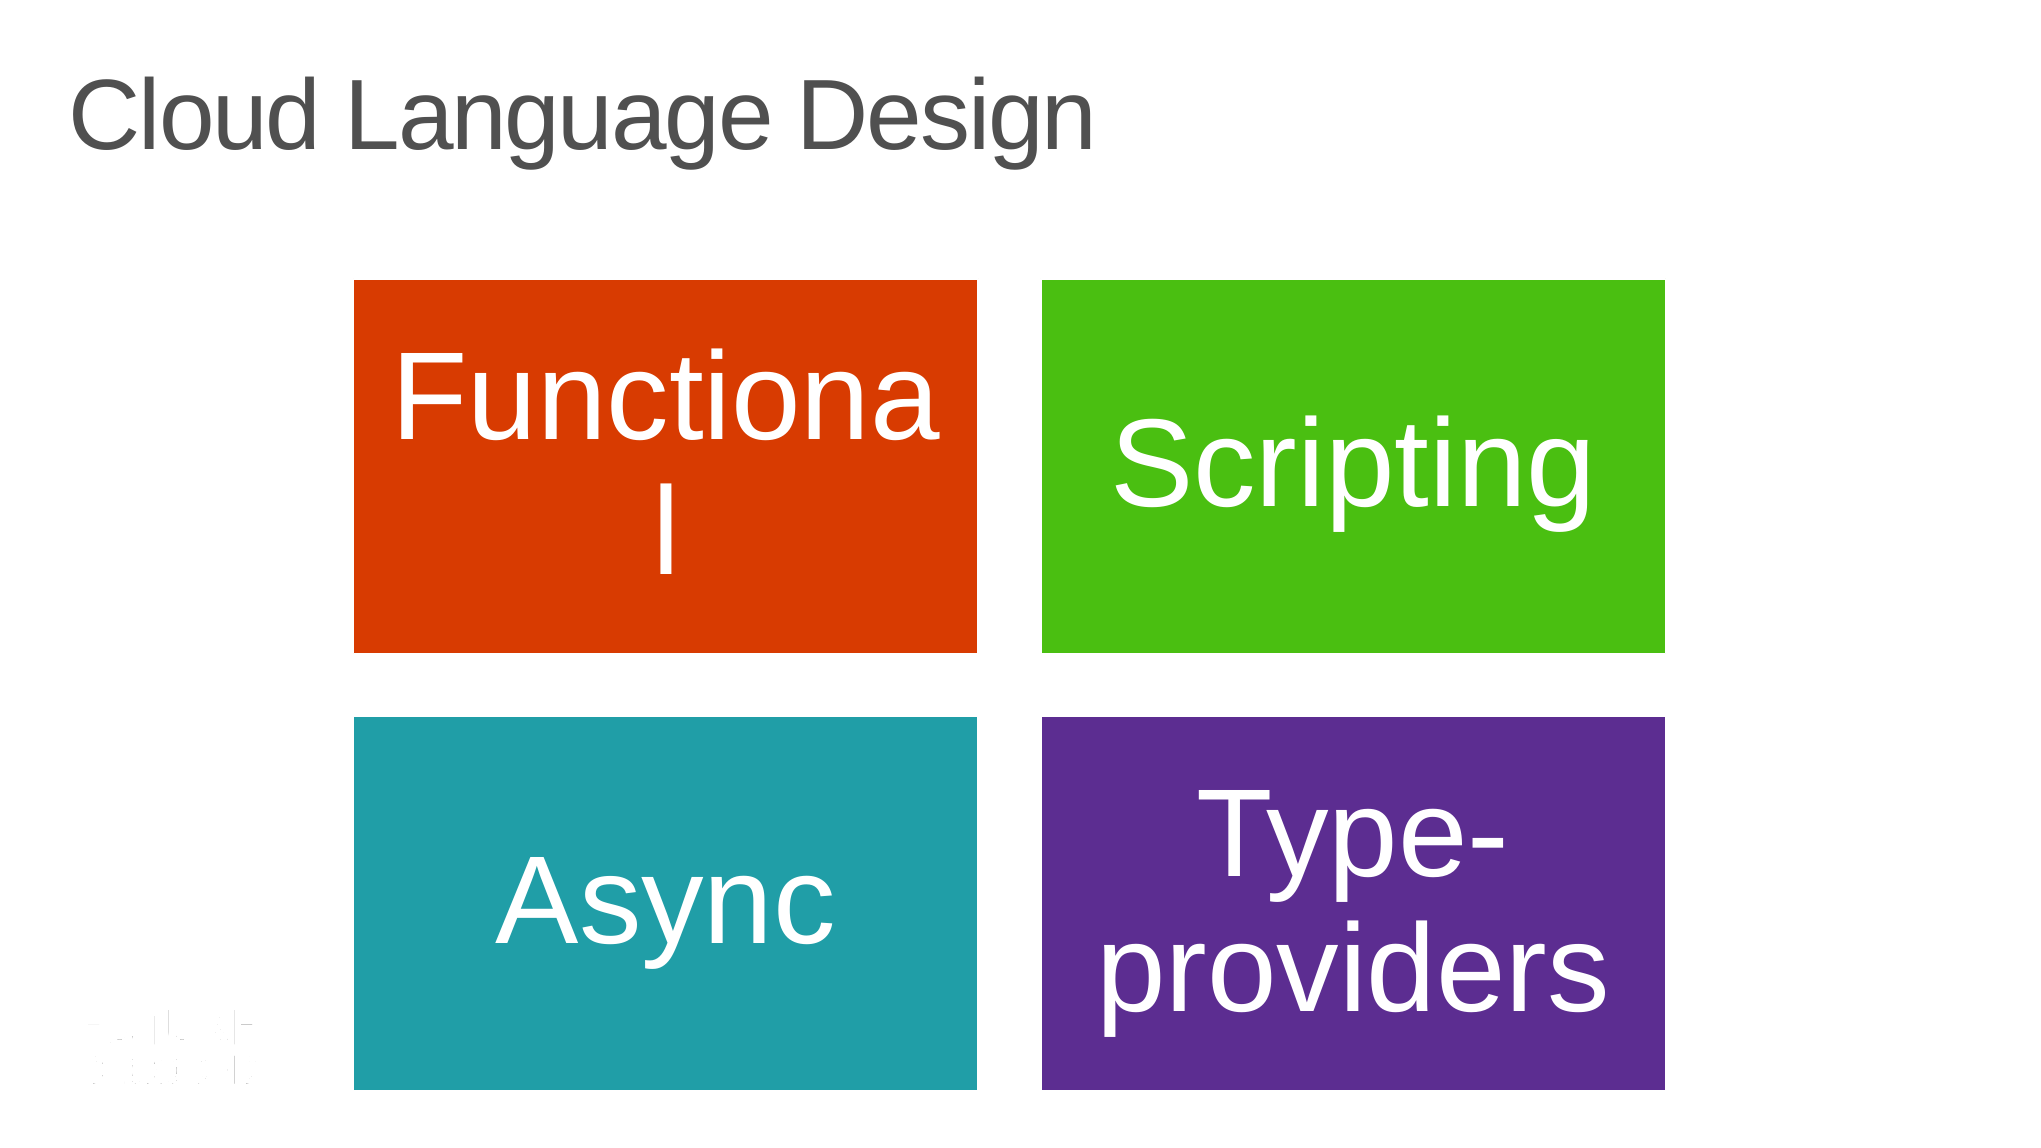

# Cloud Language Design
Functional
Scripting
Async
Type-providers